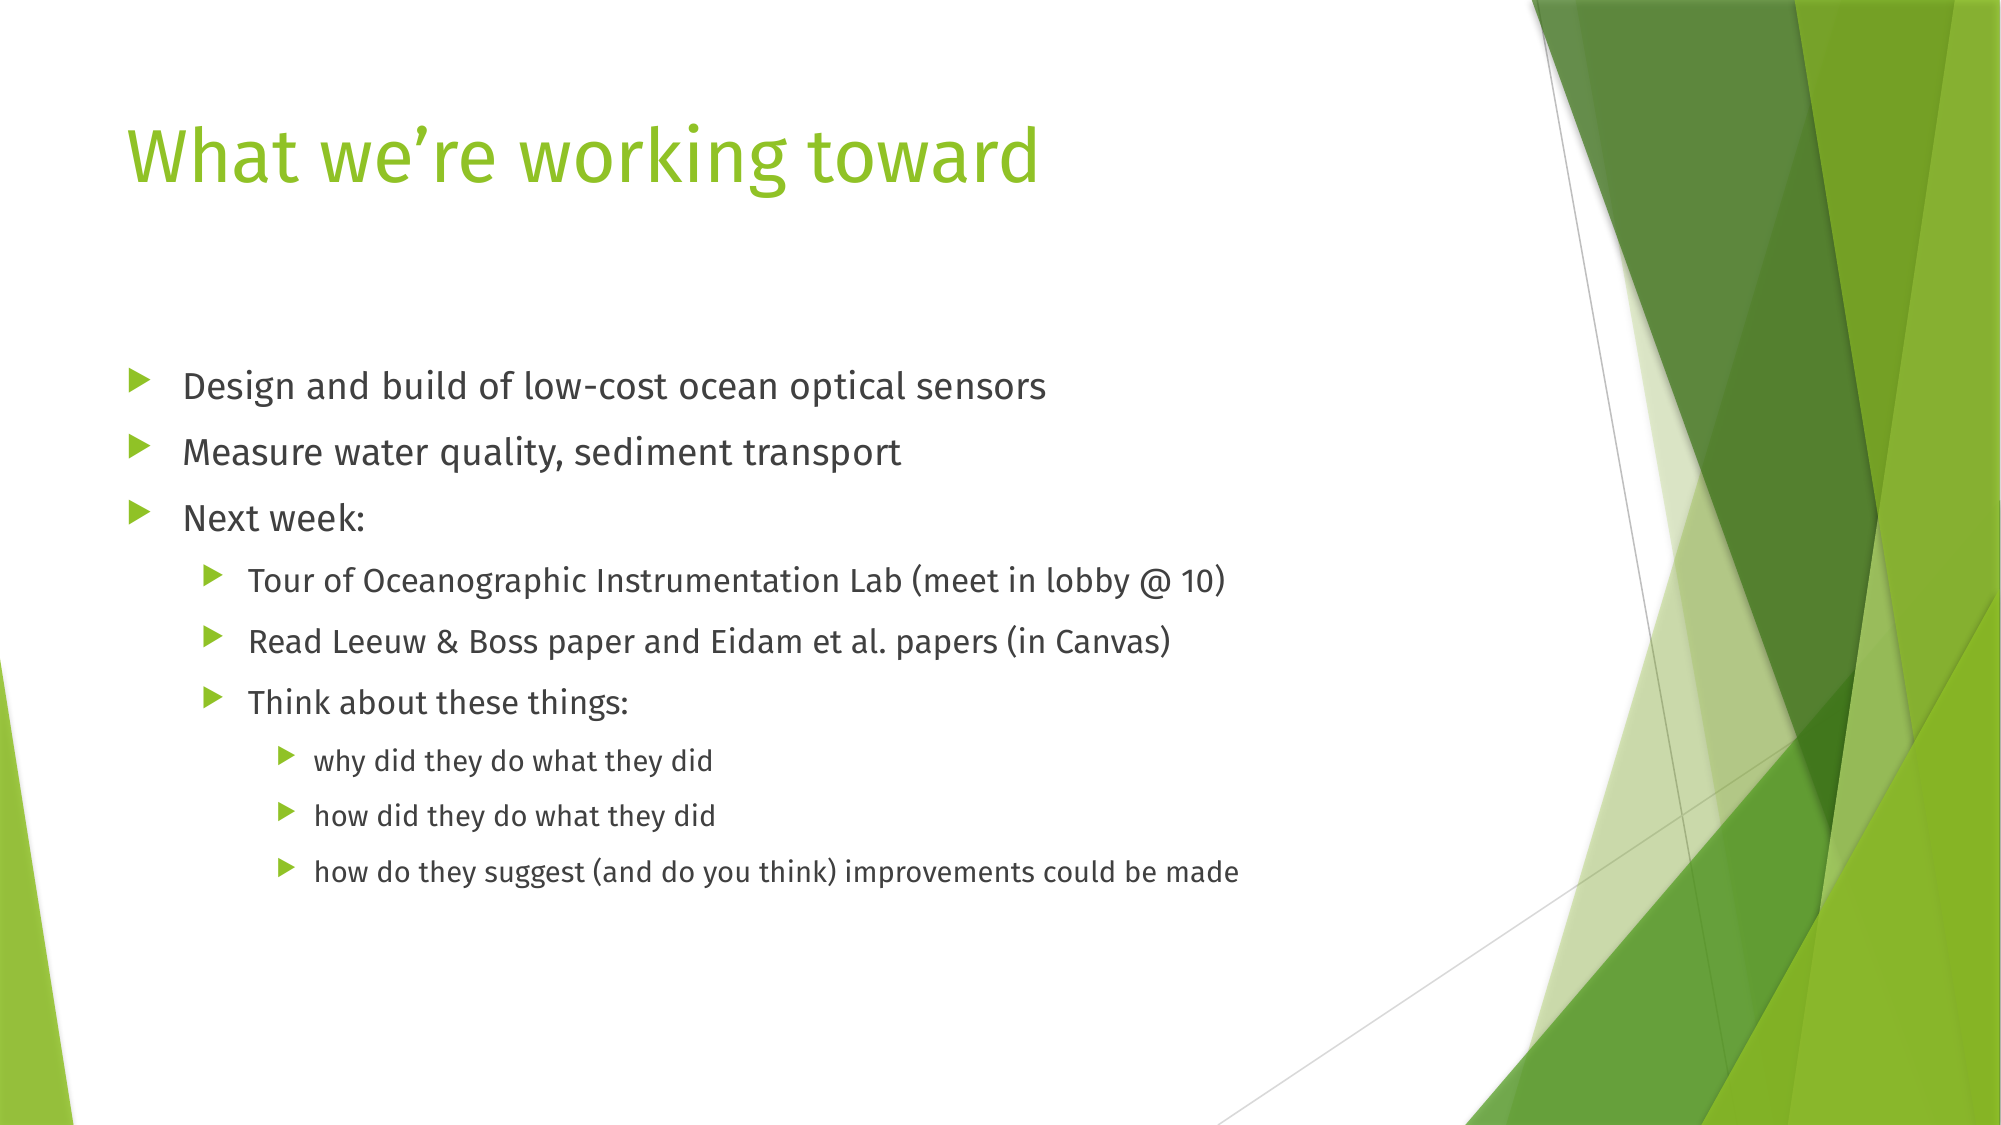

# What we’re working toward
Design and build of low-cost ocean optical sensors
Measure water quality, sediment transport
Next week:
Tour of Oceanographic Instrumentation Lab (meet in lobby @ 10)
Read Leeuw & Boss paper and Eidam et al. papers (in Canvas)
Think about these things:
why did they do what they did
how did they do what they did
how do they suggest (and do you think) improvements could be made